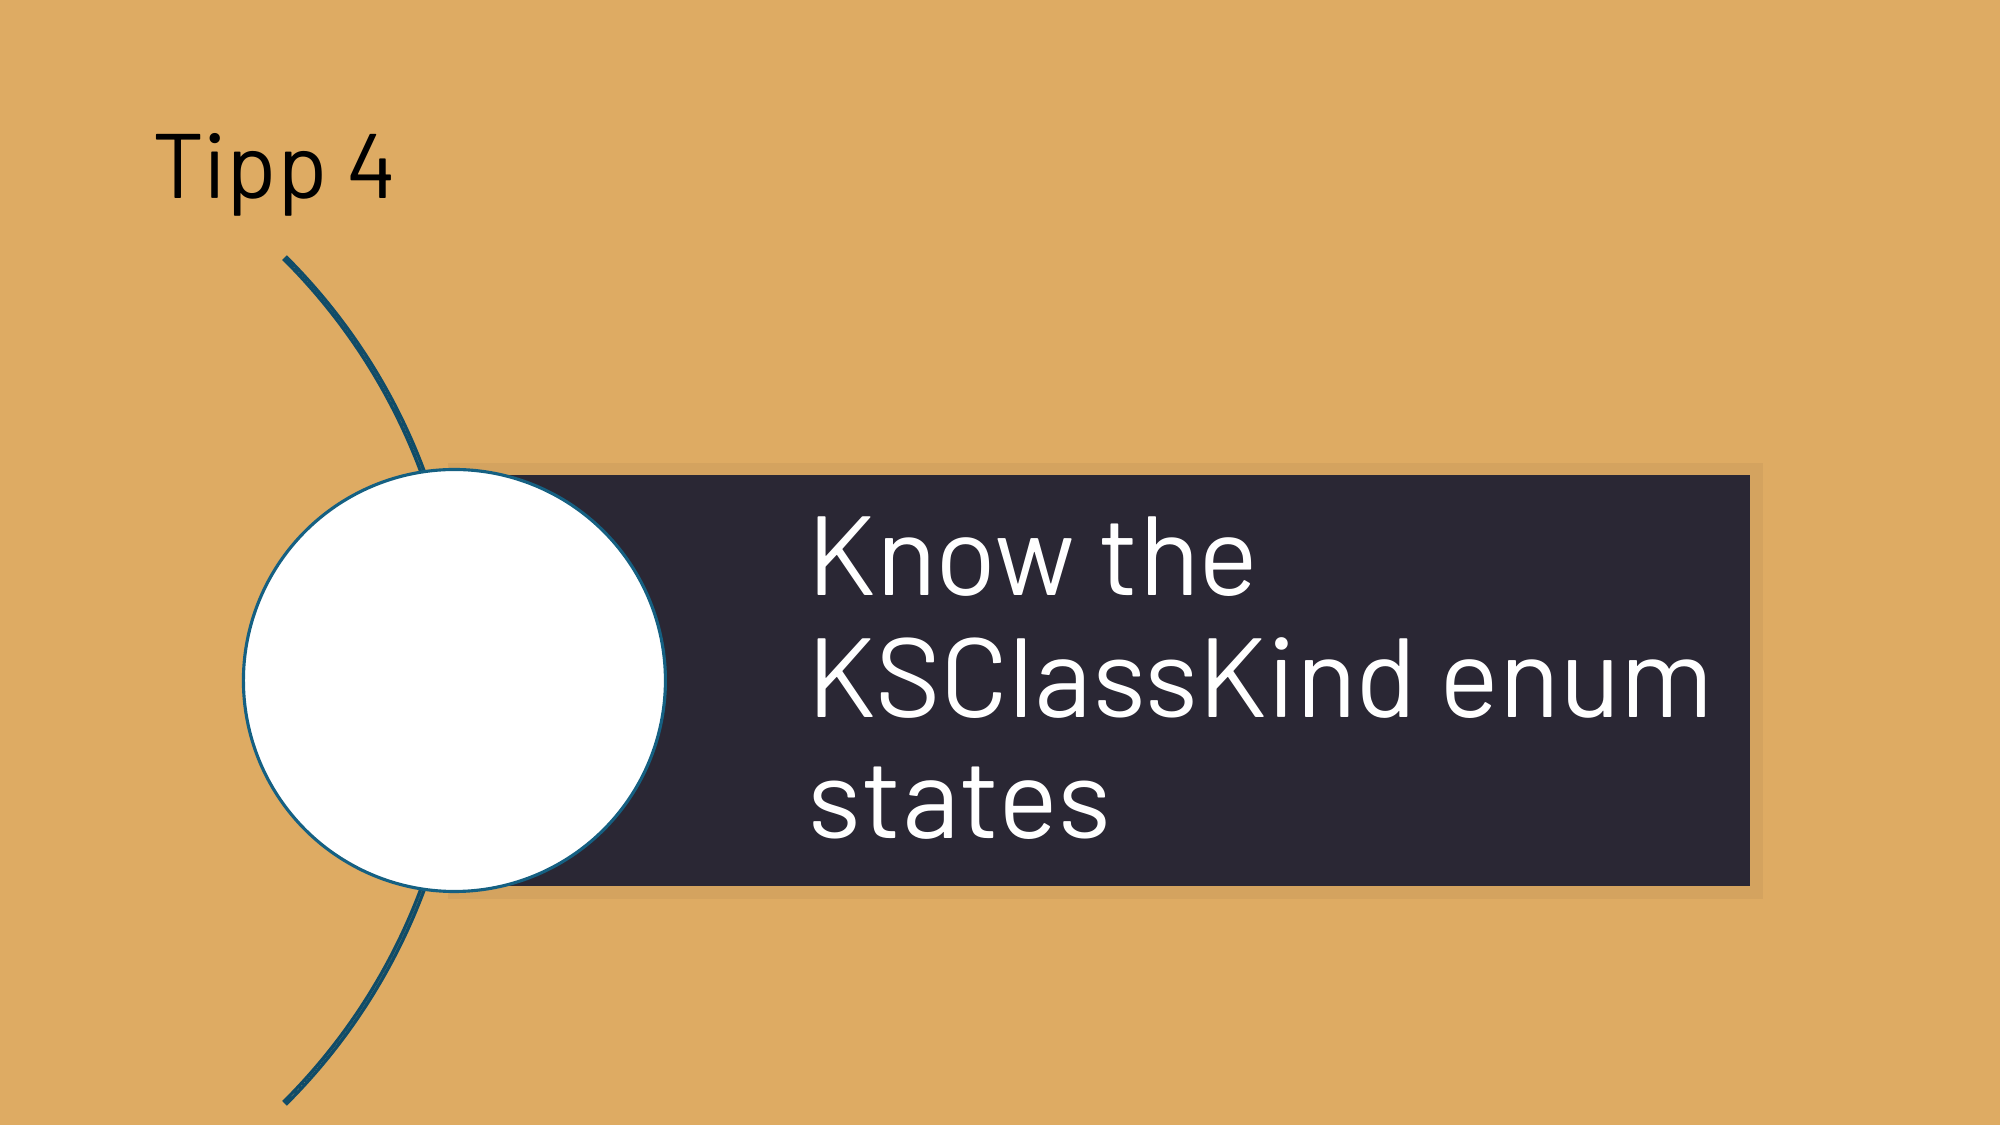

# Tipp 4
Know the KSClassKind enum states